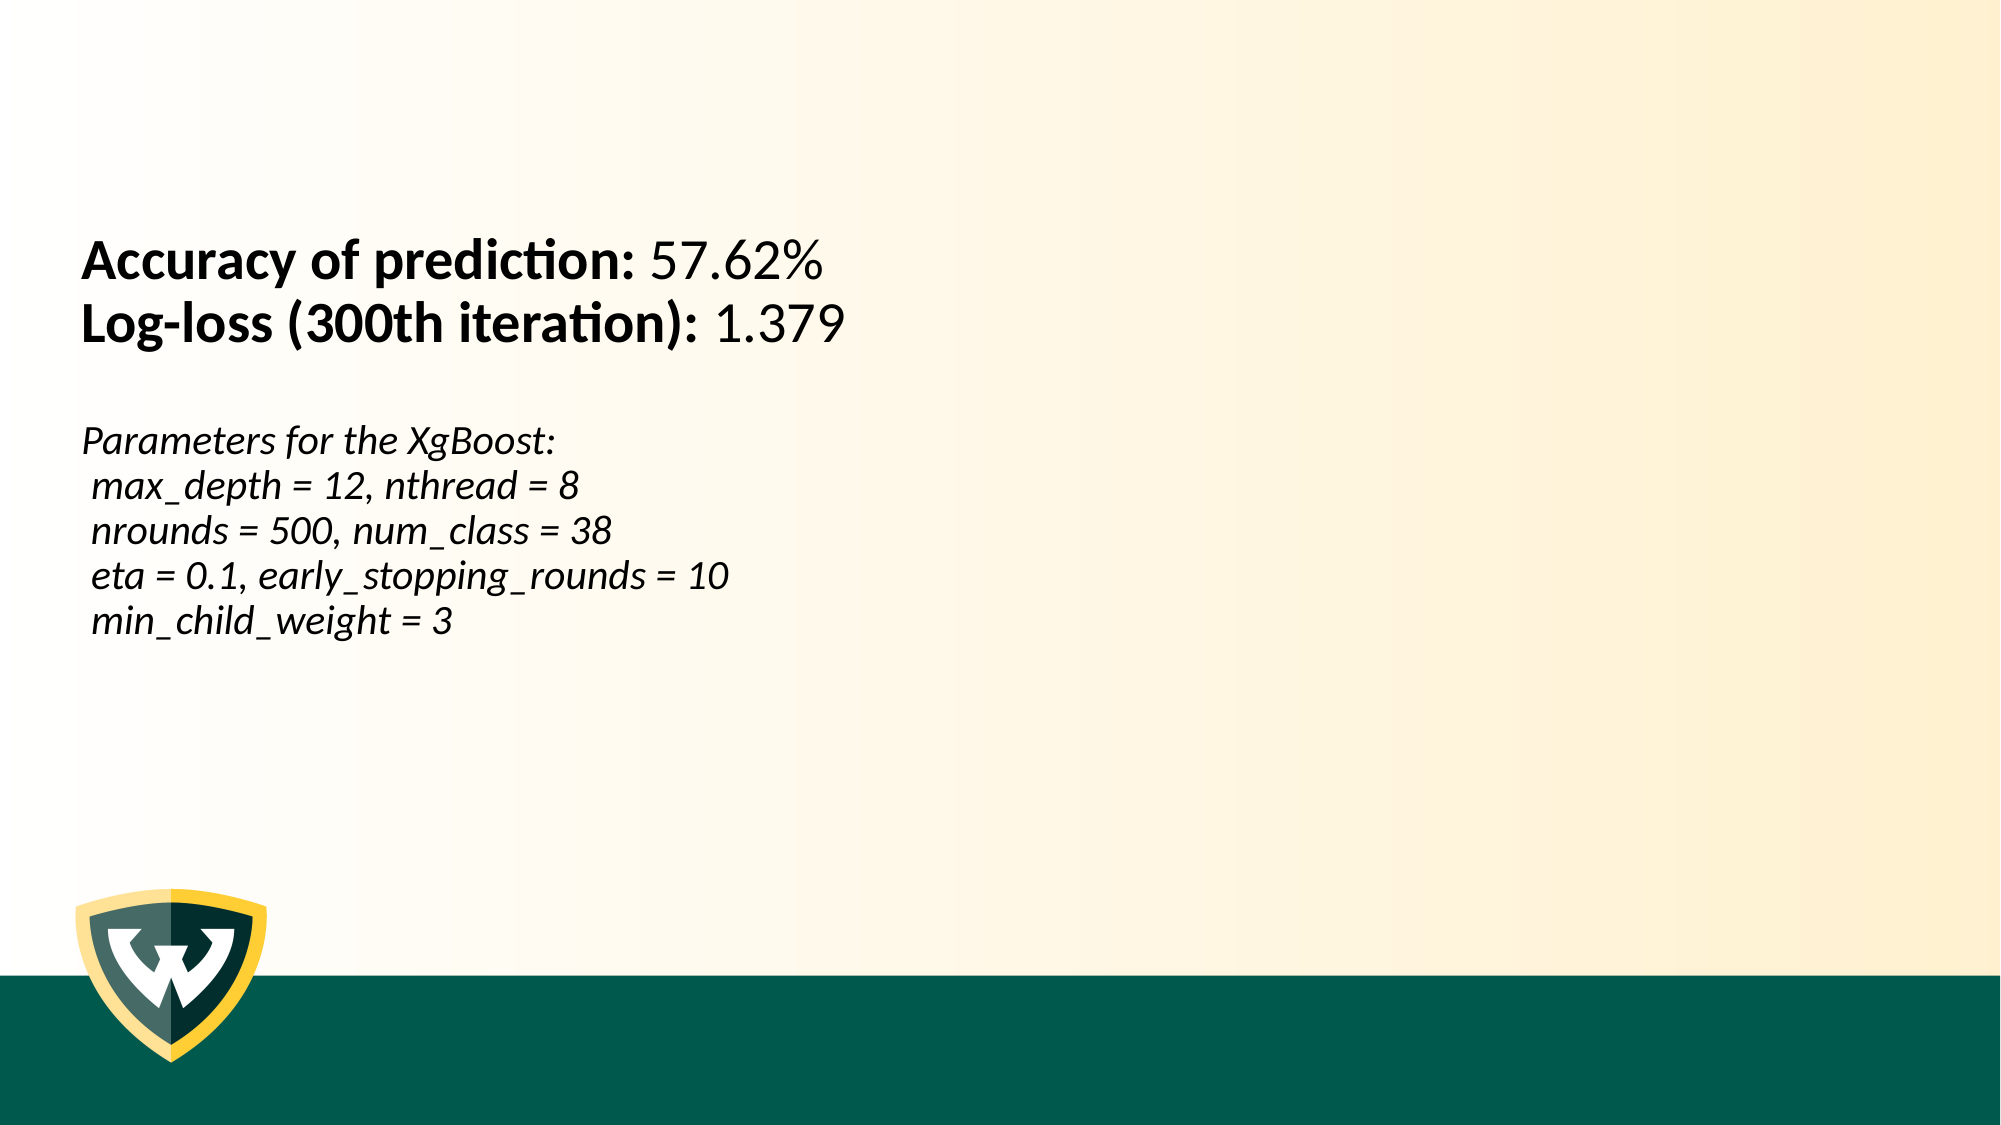

# Accuracy of prediction: 57.62% Log-loss (300th iteration): 1.379 Parameters for the XgBoost:
 max_depth = 12, nthread = 8
 nrounds = 500, num_class = 38
 eta = 0.1, early_stopping_rounds = 10
 min_child_weight = 3